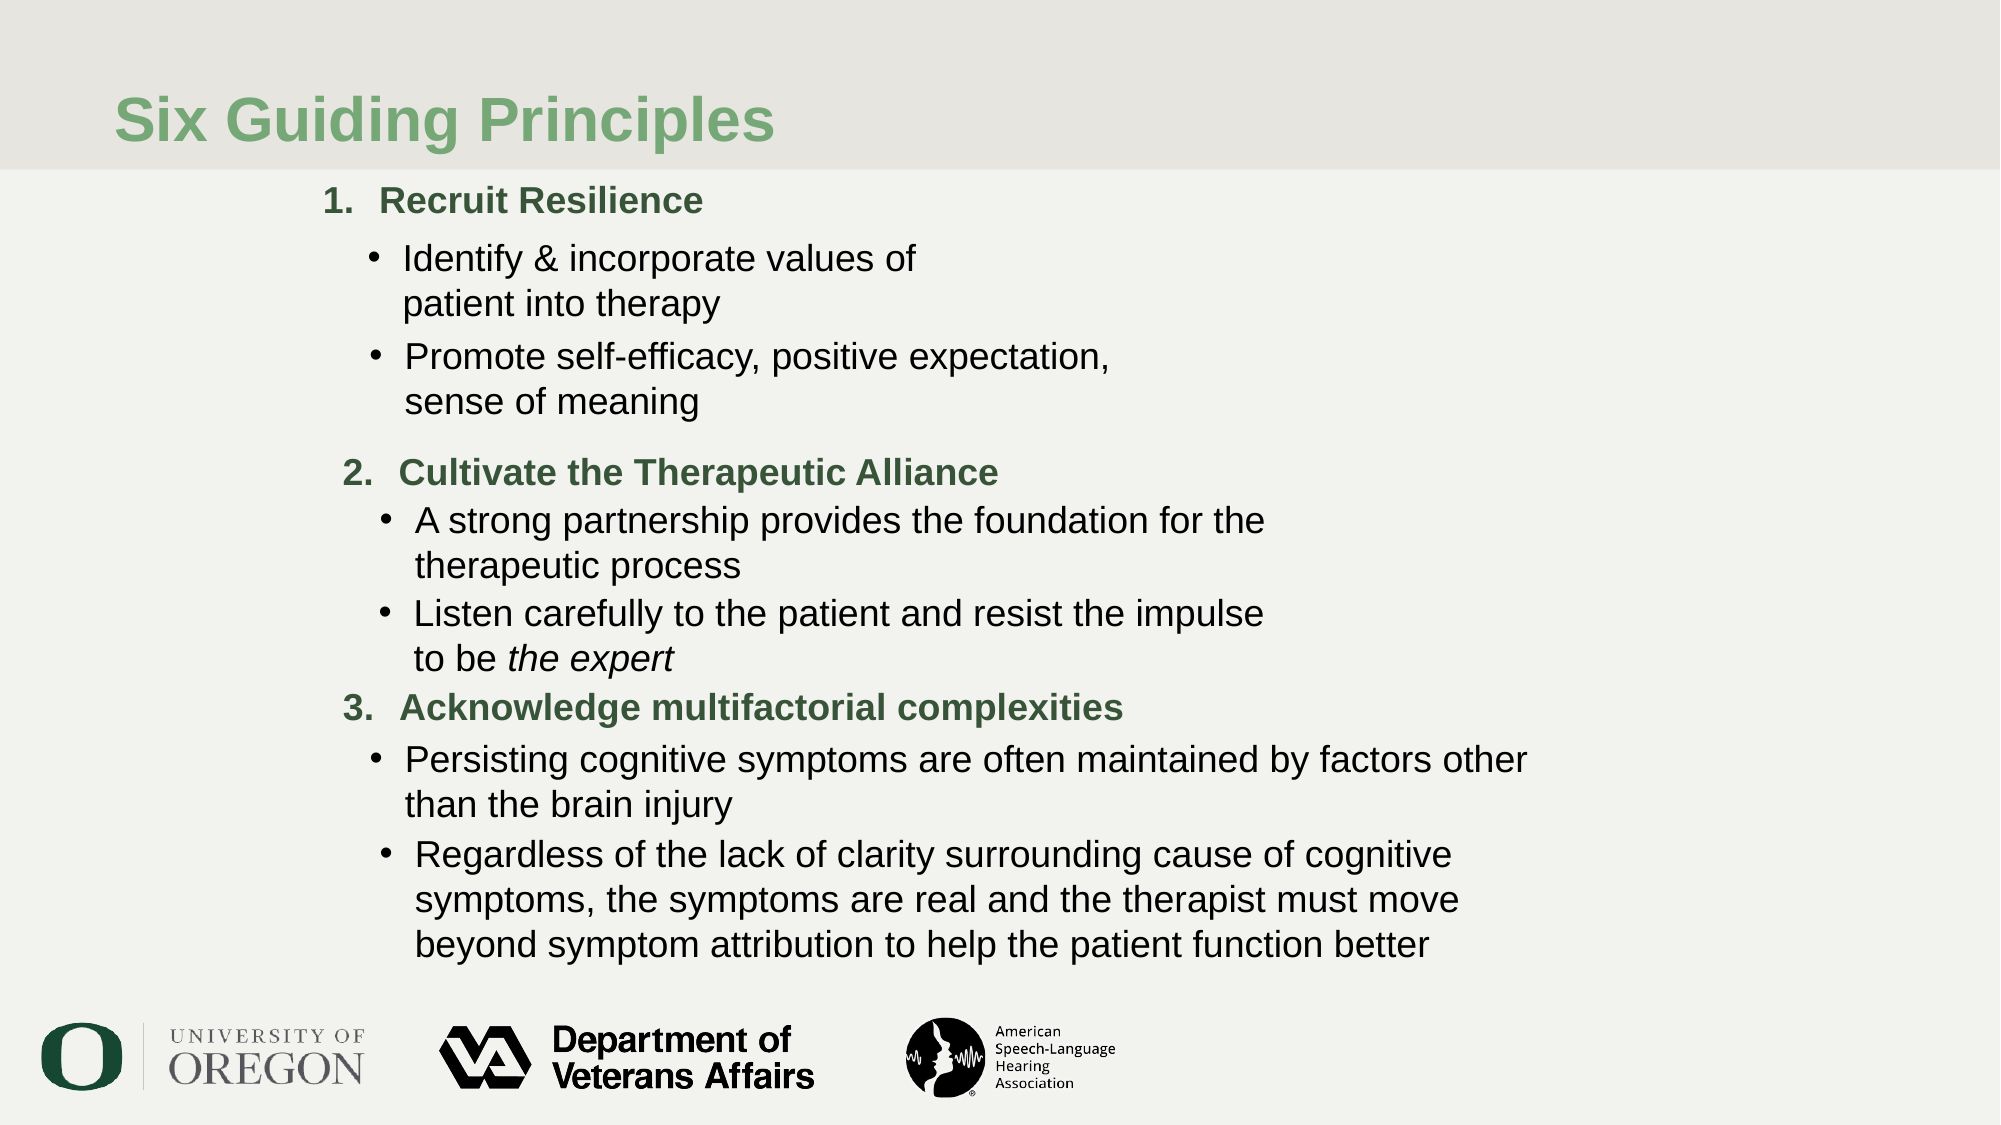

# Six Guiding Principles
Recruit Resilience
Identify & incorporate values of patient into therapy
Promote self-efficacy, positive expectation, sense of meaning
Cultivate the Therapeutic Alliance
A strong partnership provides the foundation for the therapeutic process
Listen carefully to the patient and resist the impulse to be the expert
Acknowledge multifactorial complexities
Persisting cognitive symptoms are often maintained by factors other than the brain injury
Regardless of the lack of clarity surrounding cause of cognitive symptoms, the symptoms are real and the therapist must move beyond symptom attribution to help the patient function better